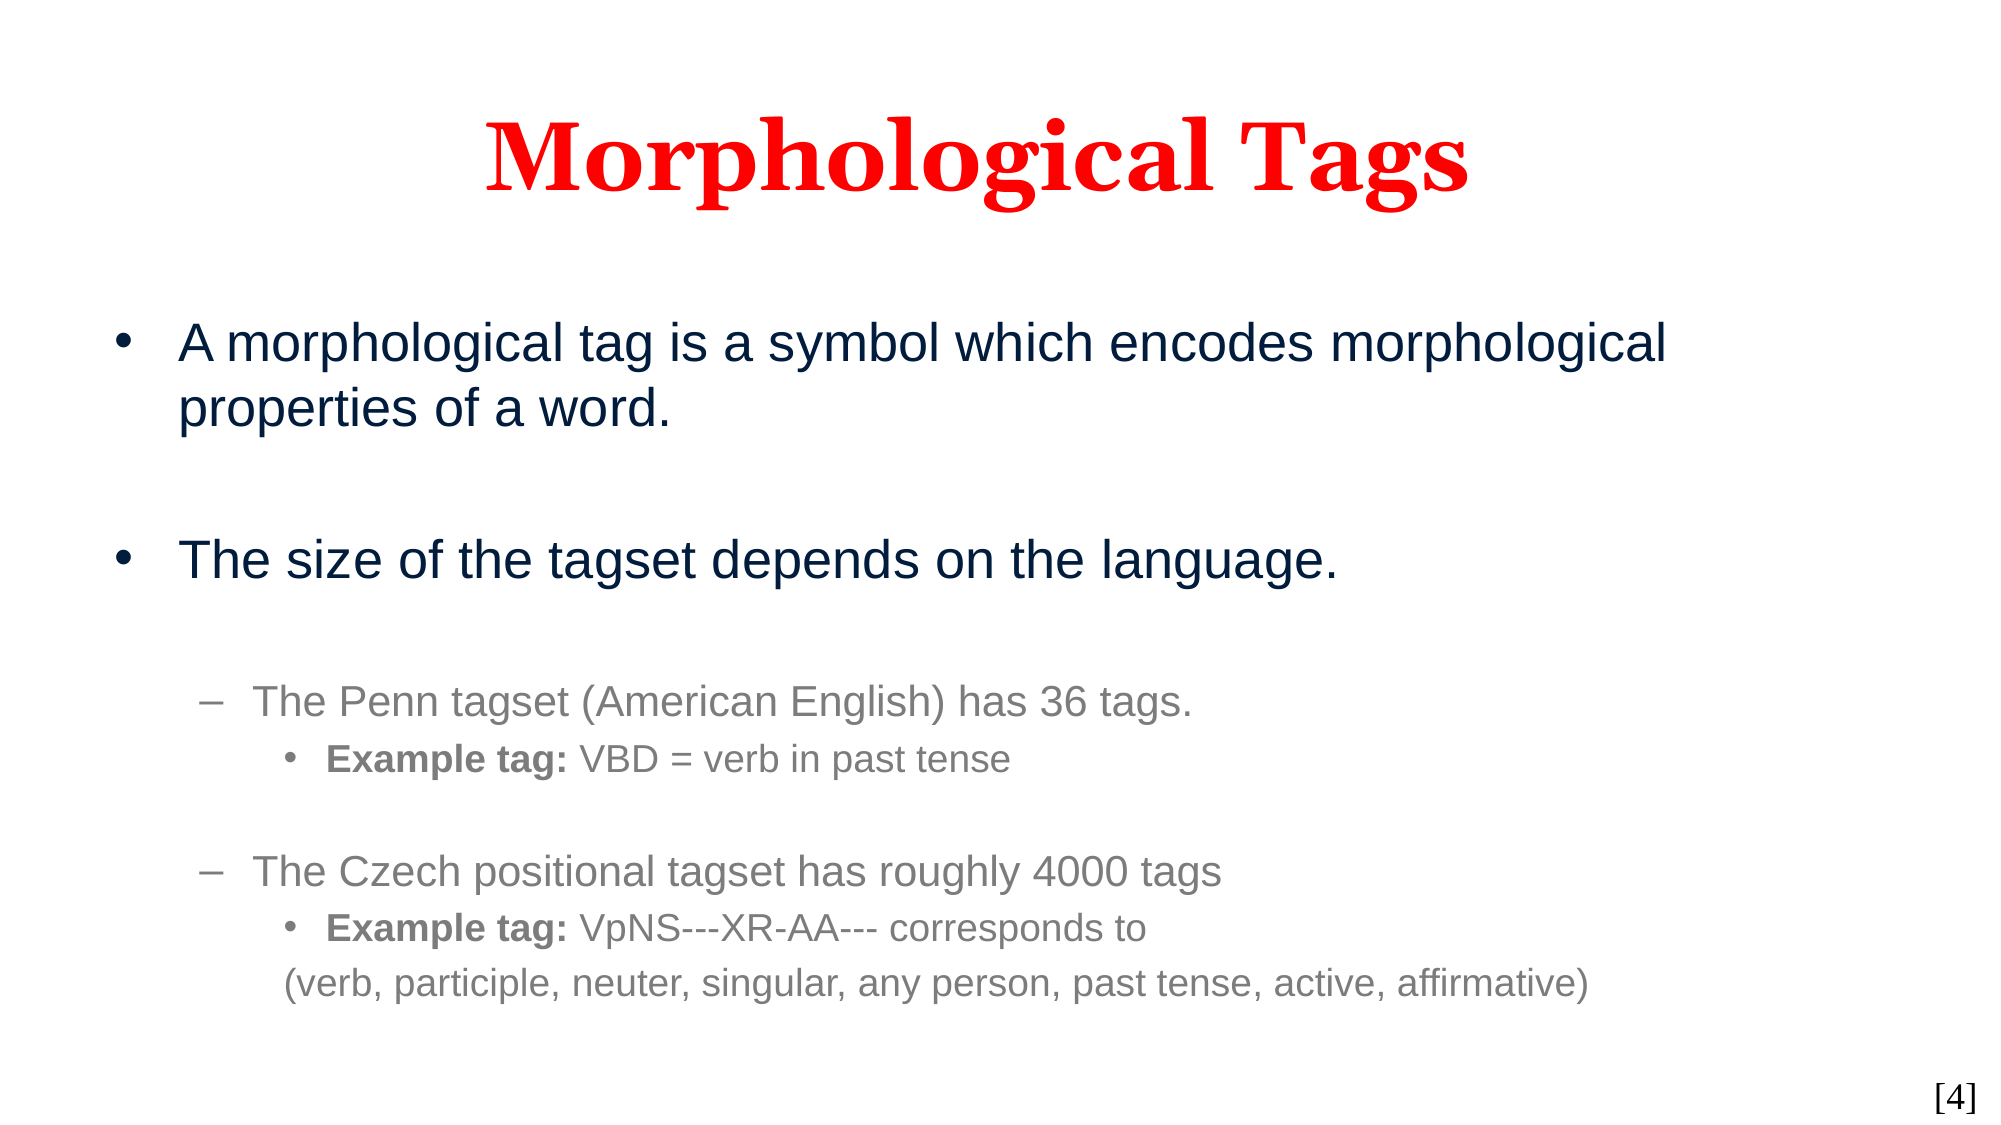

# Morphological Tags
A morphological tag is a symbol which encodes morphological properties of a word.

The size of the tagset depends on the language.

The Penn tagset (American English) has 36 tags.
Example tag: VBD = verb in past tense

The Czech positional tagset has roughly 4000 tags
Example tag: VpNS---XR-AA--- corresponds to
(verb, participle, neuter, singular, any person, past tense, active, affirmative)
[4]